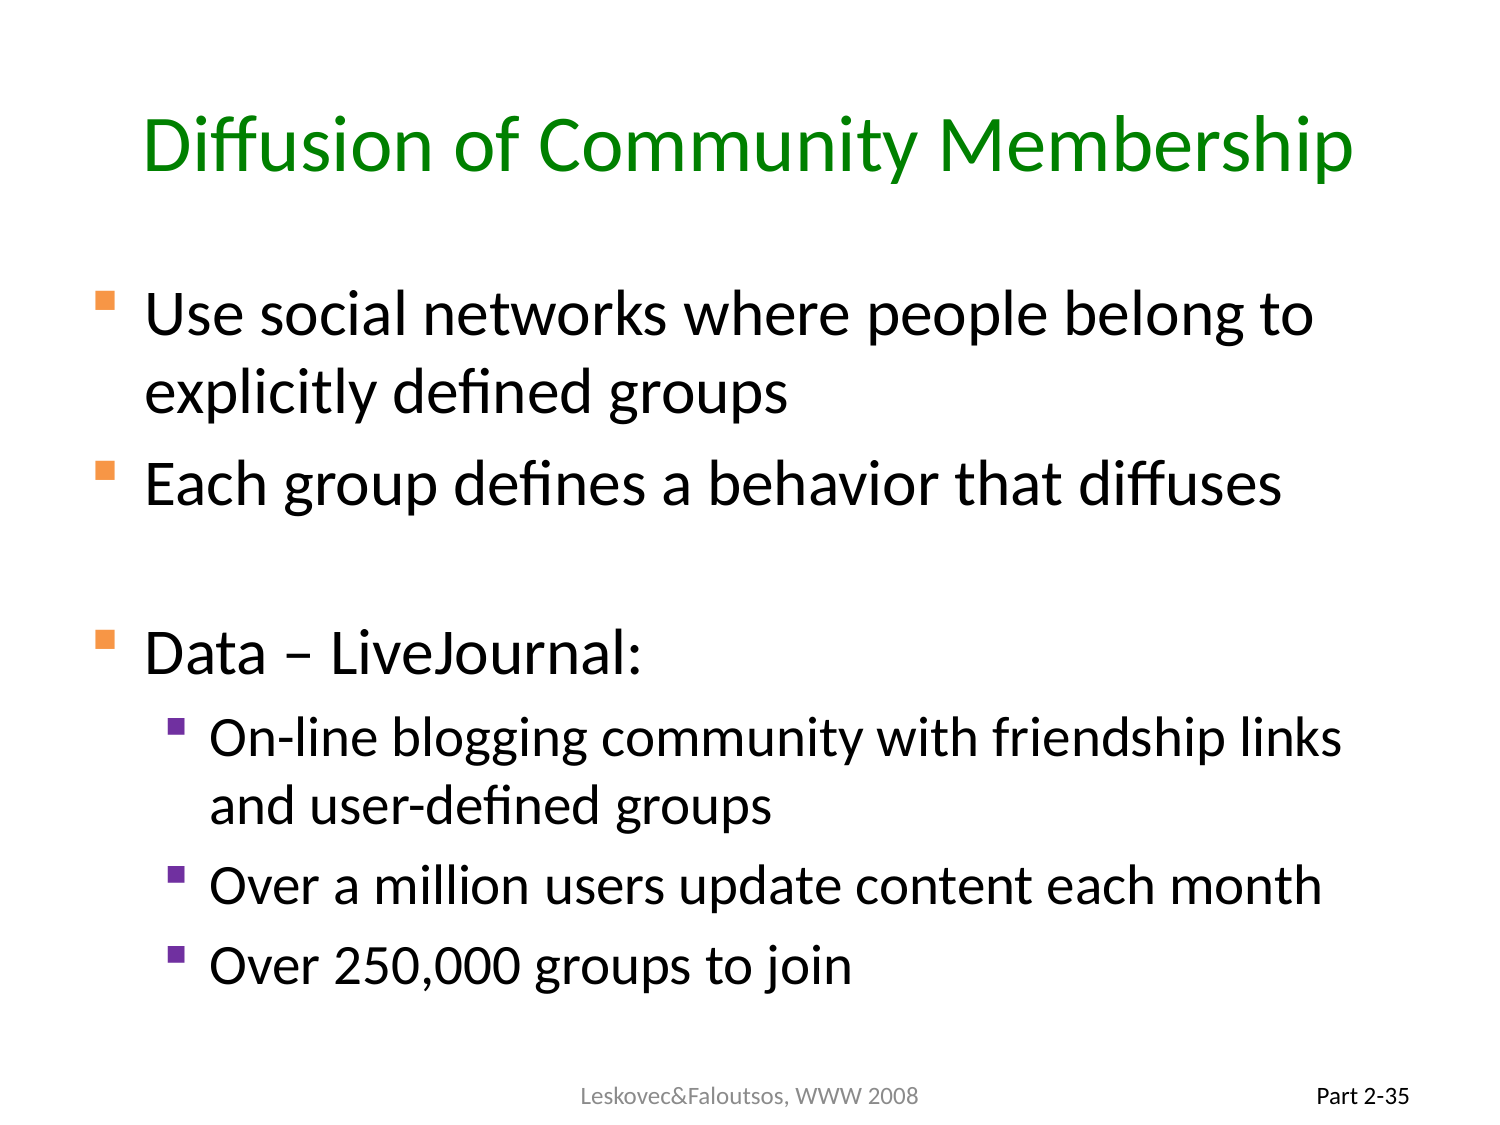

Use social networks where people belong to explicitly defined groups
Each group defines a behavior that diffuses

Data – LiveJournal:
On-line blogging community with friendship links and user-defined groups
Over a million users update content each month
Over 250,000 groups to join
# Diffusion of Community Membership
Leskovec&Faloutsos, WWW 2008
Part 2-35